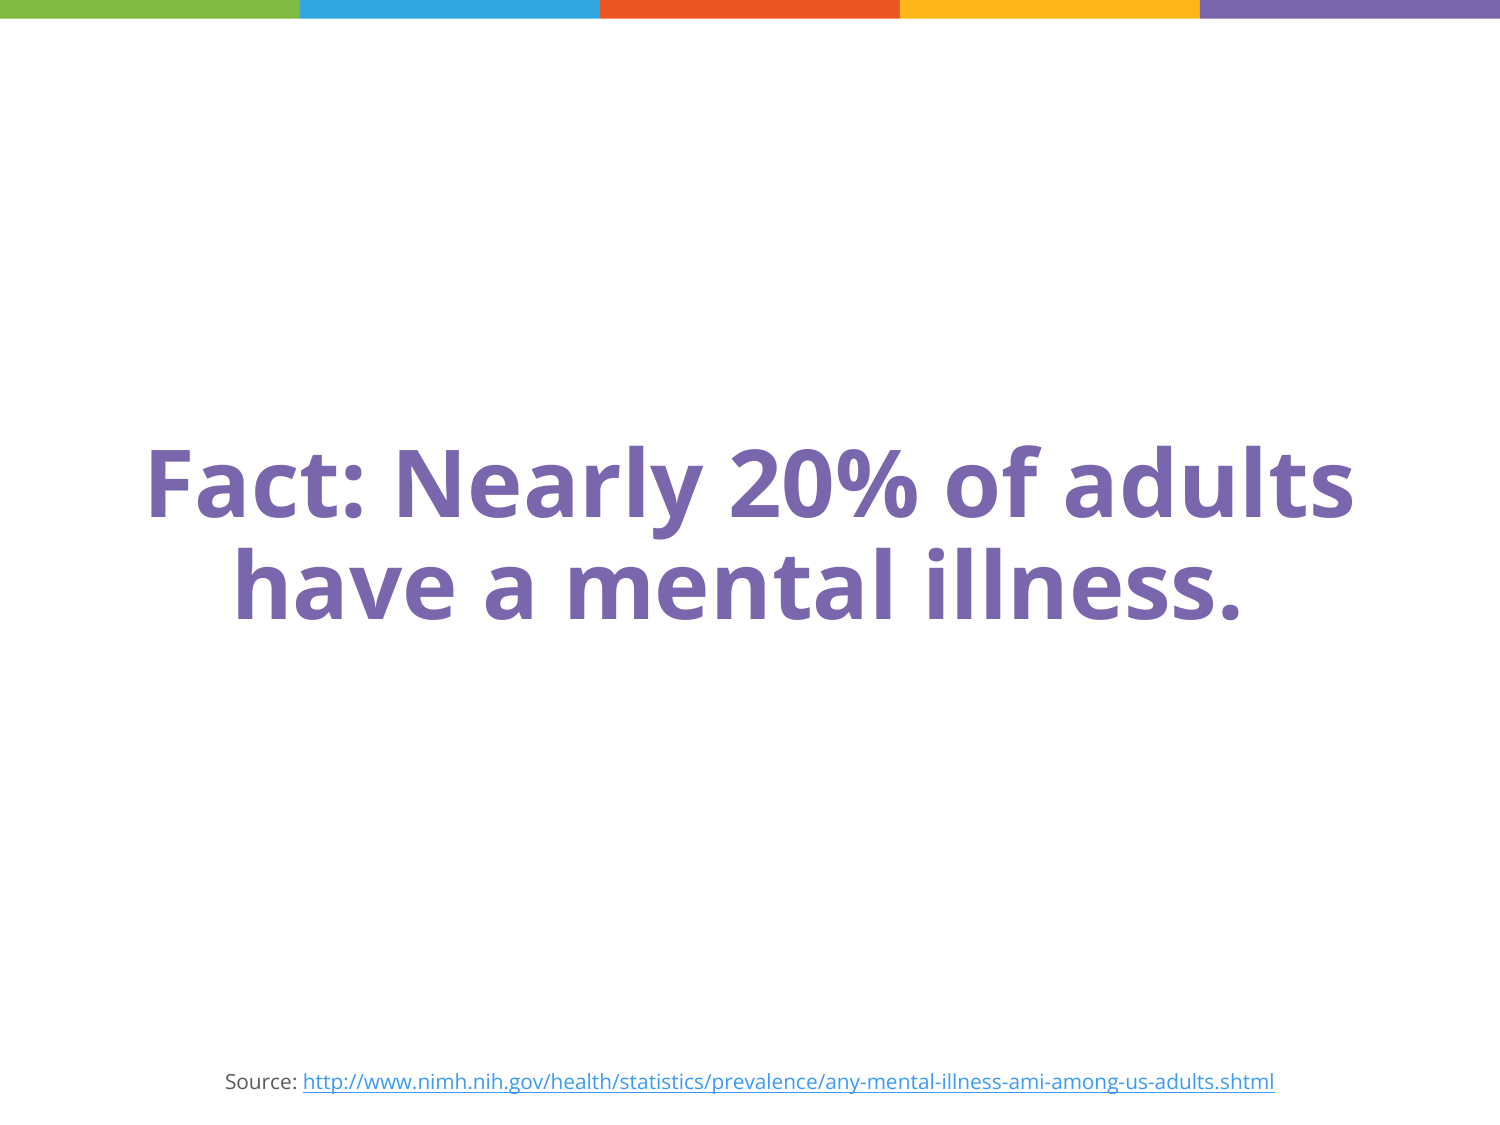

# Fact: Nearly 20% of adults have a mental illness.
Source: http://www.nimh.nih.gov/health/statistics/prevalence/any-mental-illness-ami-among-us-adults.shtml